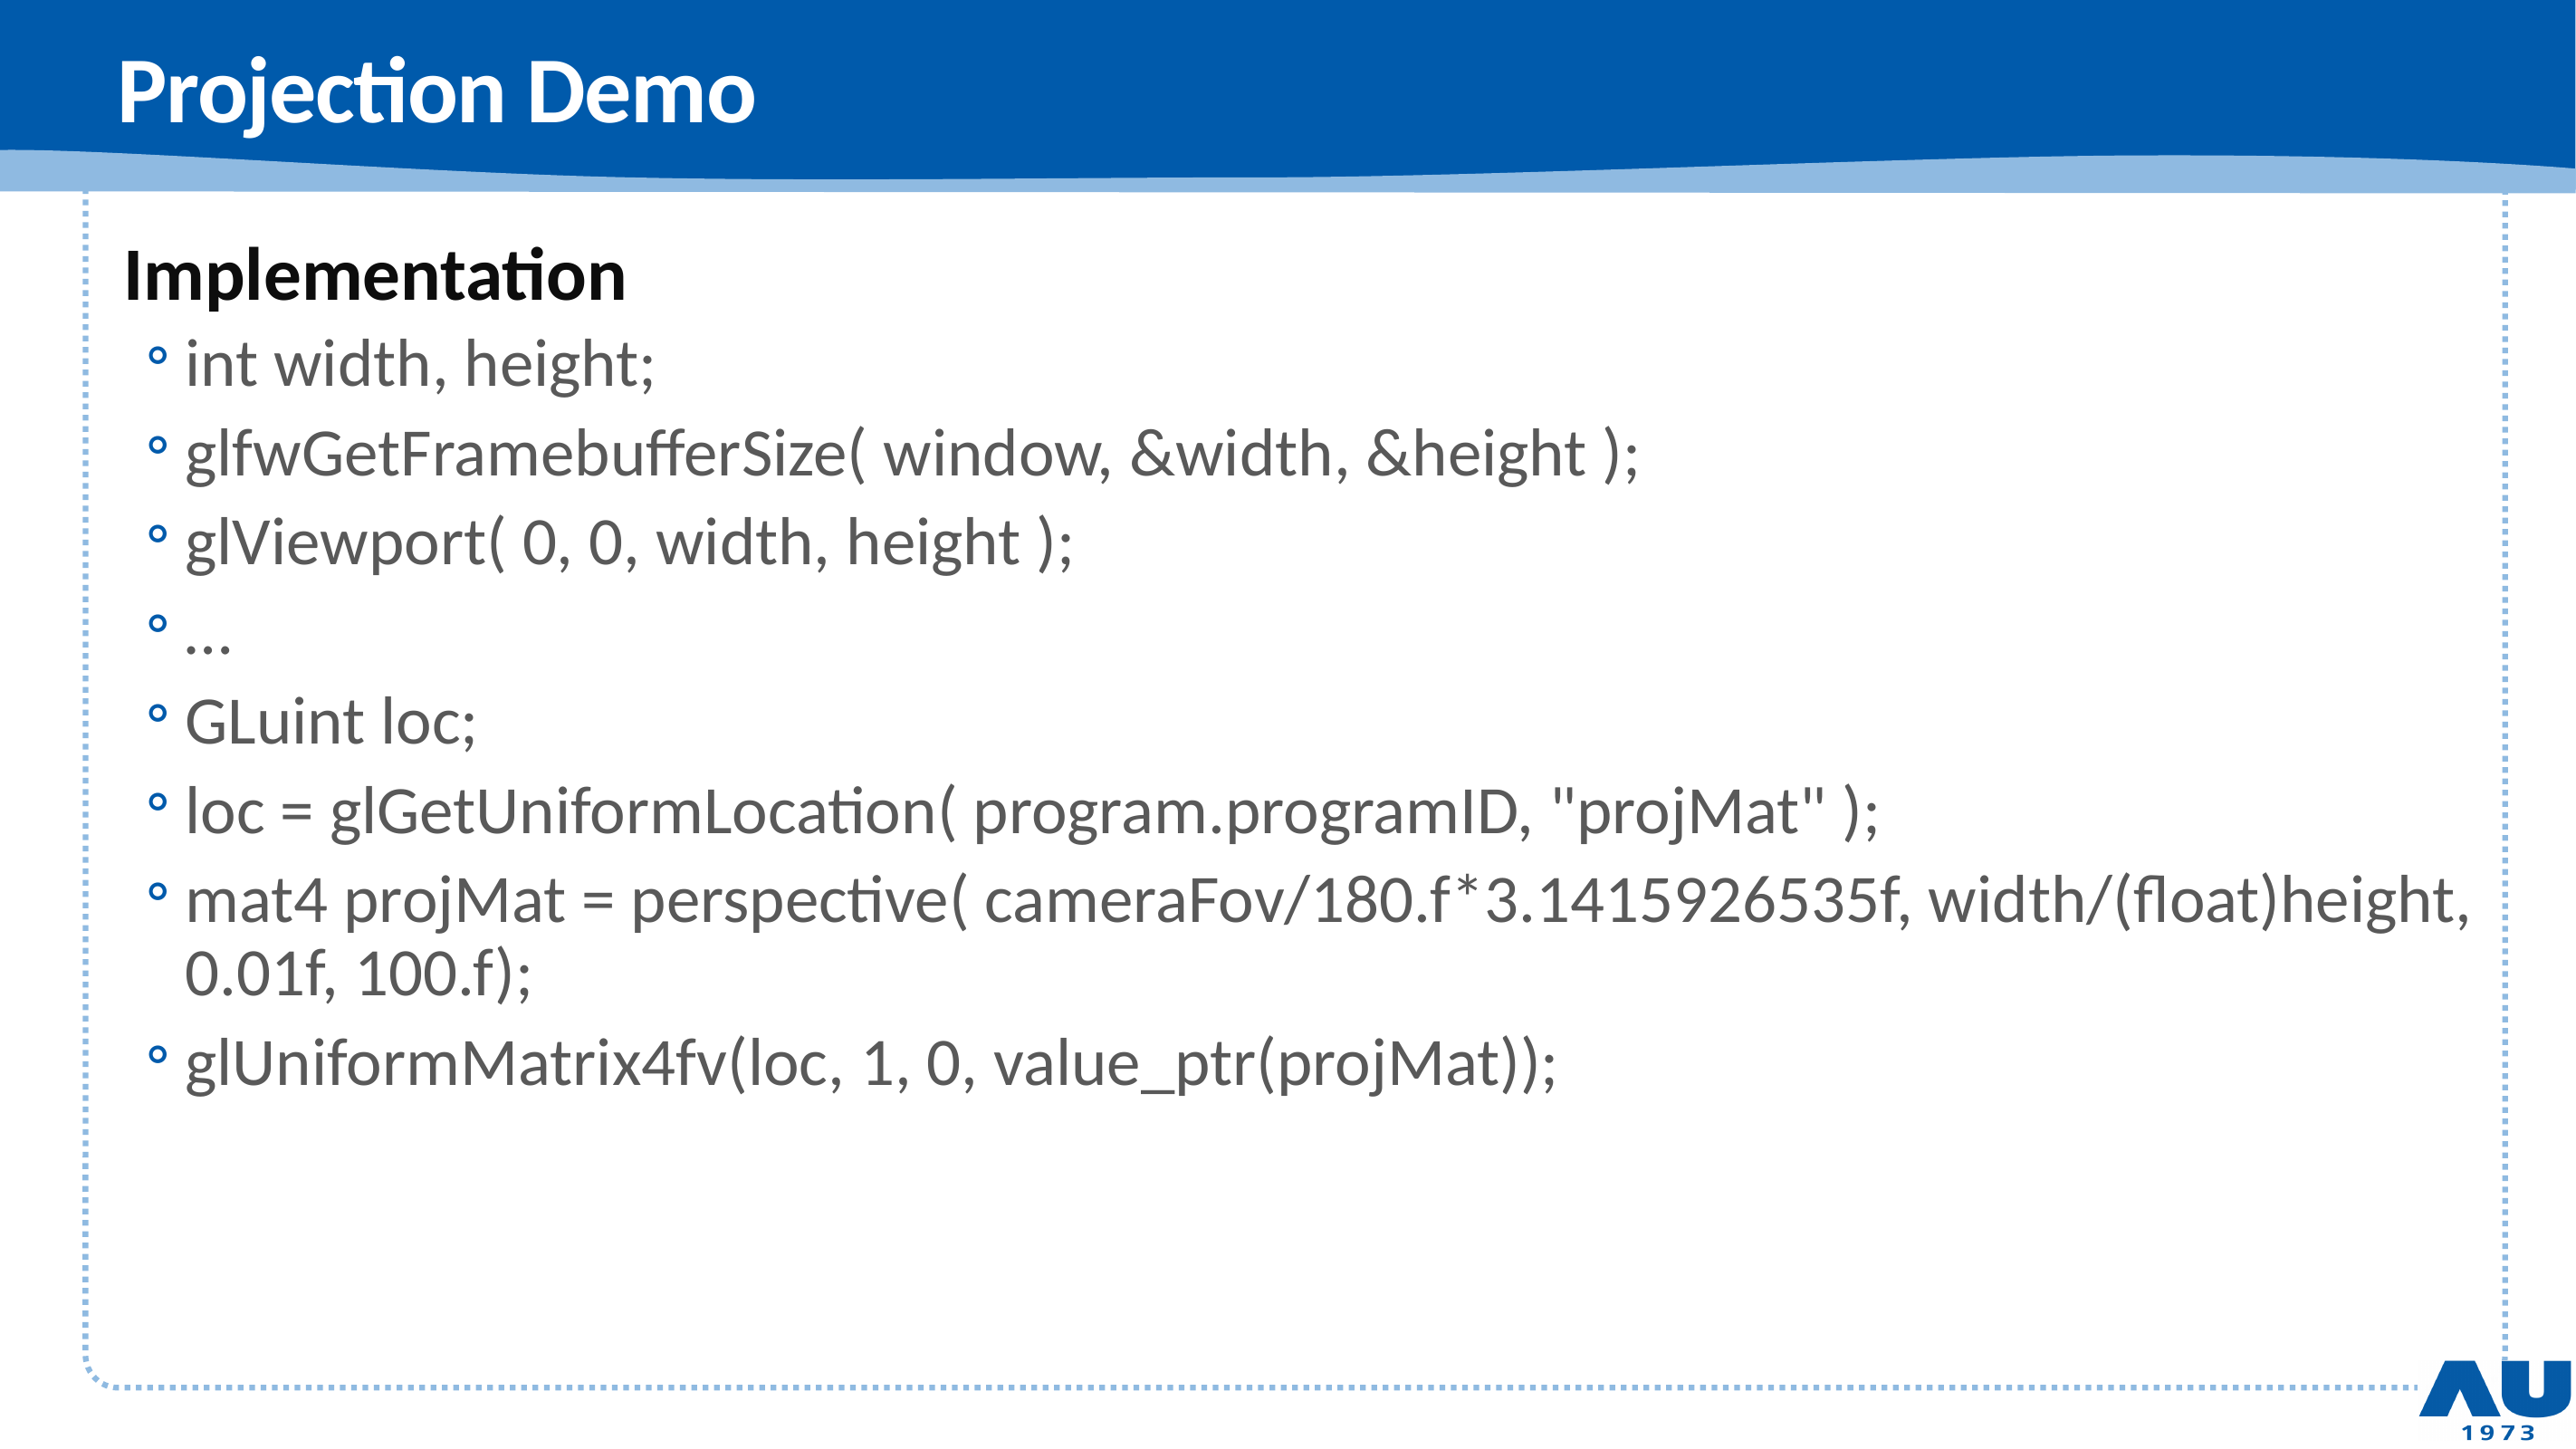

# Projection Demo
Implementation
int width, height;
glfwGetFramebufferSize( window, &width, &height );
glViewport( 0, 0, width, height );
…
GLuint loc;
loc = glGetUniformLocation( program.programID, "projMat" );
mat4 projMat = perspective( cameraFov/180.f*3.1415926535f, width/(float)height, 0.01f, 100.f);
glUniformMatrix4fv(loc, 1, 0, value_ptr(projMat));